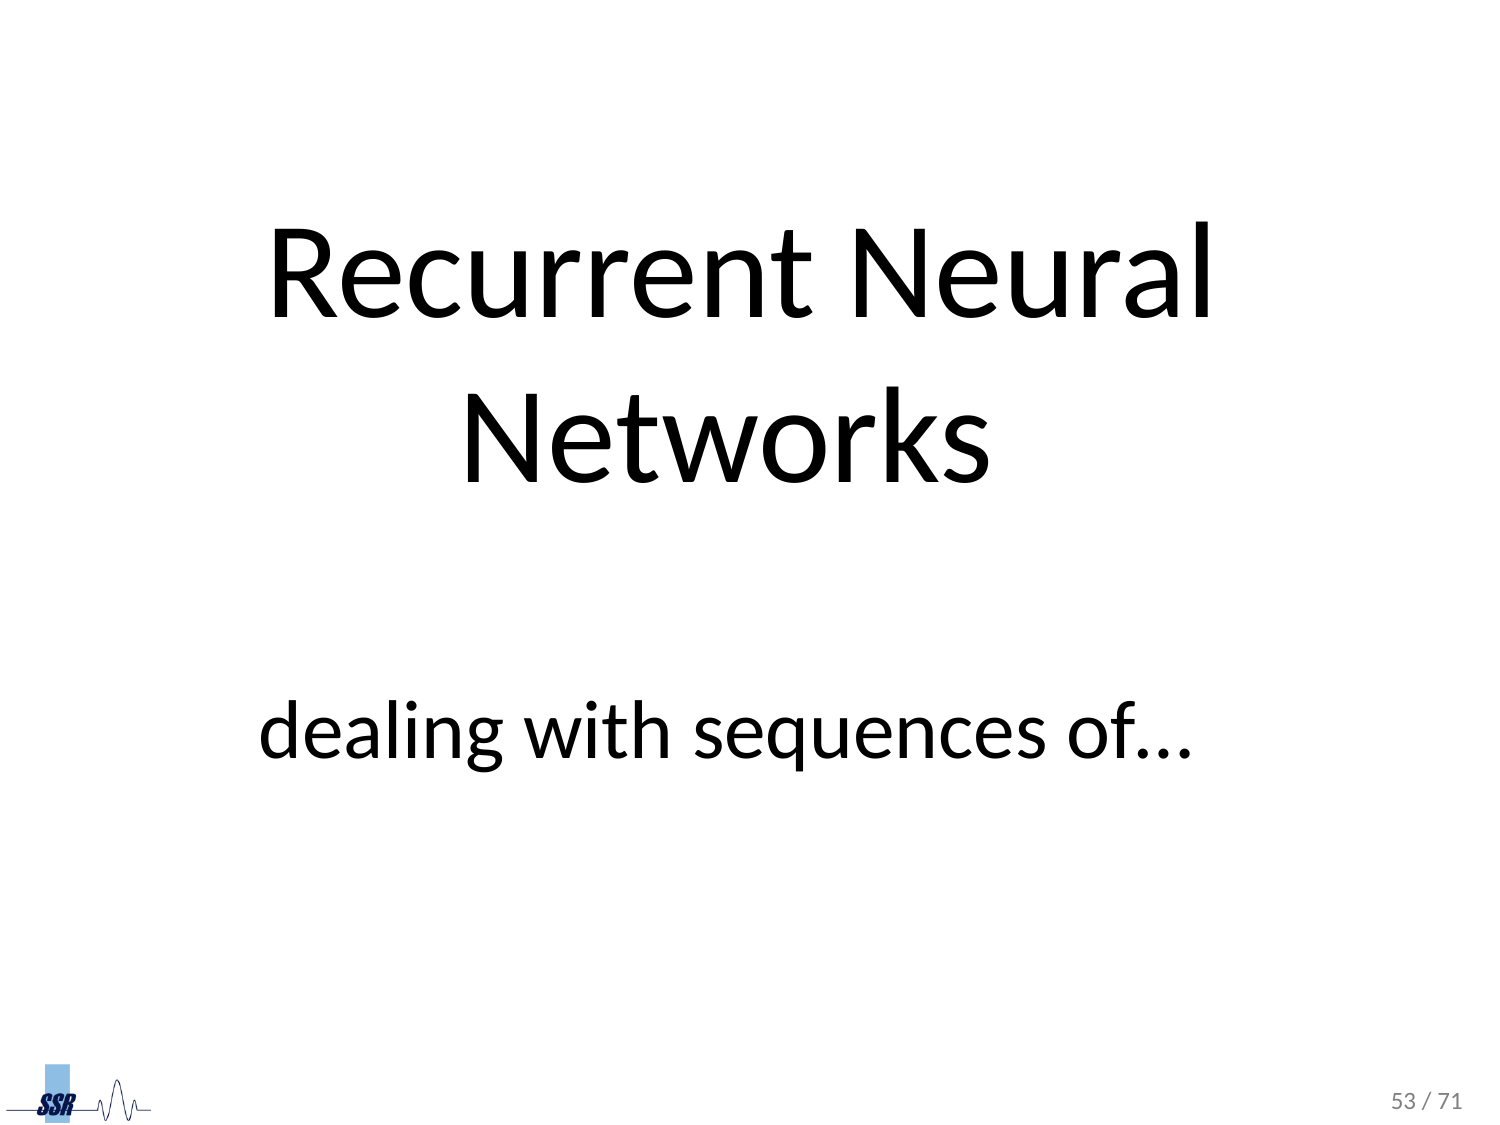

Recurrent Neural Networks

dealing with sequences of…